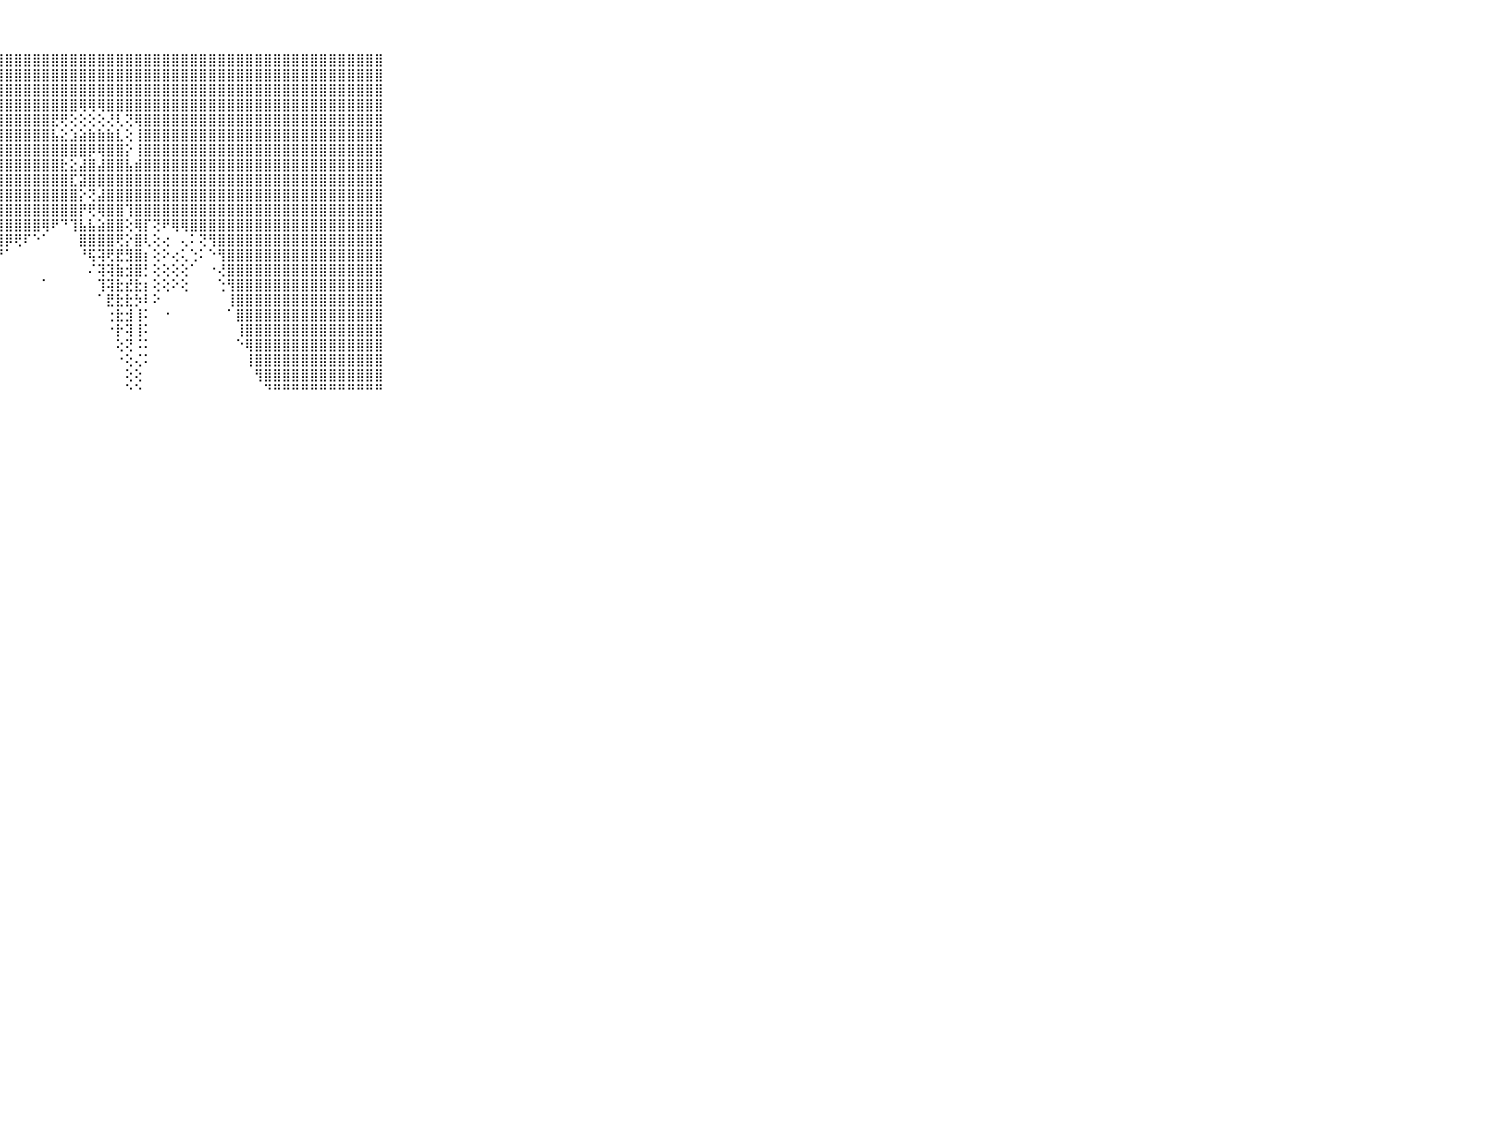

⠀⠀⠀⠀⠀⠀⠀⠀⠀⠀⠀⣿⣿⣿⣿⣿⣿⣿⣿⣿⣿⣿⣿⣿⣿⣿⣿⣿⣿⣿⣿⣿⣿⣿⣿⣿⣿⣿⣿⣿⣿⣿⣿⣿⣿⣿⣿⣿⣿⣿⣿⣿⣿⣿⣿⣿⣿⣿⣿⣿⣿⣿⣿⣿⣿⣿⣿⣿⣿⠀⠀⠀⠀⠀⠀⠀⠀⠀⠀⠀⠀
⠀⠀⠀⠀⠀⠀⠀⠀⠀⠀⠀⣿⣿⣿⣿⣿⣿⣿⣿⣿⣿⣿⣿⣿⣿⣿⣿⣿⣿⣿⣿⣿⣿⣿⣿⣿⣿⣿⣿⣿⣿⣿⣿⣿⣿⣿⣿⣿⣿⣿⣿⣿⣿⣿⣿⣿⣿⣿⣿⣿⣿⣿⣿⣿⣿⣿⣿⣿⣿⠀⠀⠀⠀⠀⠀⠀⠀⠀⠀⠀⠀
⠀⠀⠀⠀⠀⠀⠀⠀⠀⠀⠀⣿⣿⣿⣿⣿⣿⣿⣿⣿⣿⣿⣿⣿⣿⣿⣿⣿⣿⣿⣿⣿⣿⣿⣿⣿⣿⣿⣿⣿⣿⣿⣿⣿⣿⣿⣿⣿⣿⣿⣿⣿⣿⣿⣿⣿⣿⣿⣿⣿⣿⣿⣿⣿⣿⣿⣿⣿⣿⠀⠀⠀⠀⠀⠀⠀⠀⠀⠀⠀⠀
⠀⠀⠀⠀⠀⠀⠀⠀⠀⠀⠀⣿⣿⣿⣿⣿⣿⣿⣿⣿⣿⣿⣿⣿⣿⣿⣿⣿⣿⣿⣿⣿⣿⣿⣿⣿⢿⢿⢿⣿⣿⣿⣿⣿⣿⣿⣿⣿⣿⣿⣿⣿⣿⣿⣿⣿⣿⣿⣿⣿⣿⣿⣿⣿⣿⣿⣿⣿⣿⠀⠀⠀⠀⠀⠀⠀⠀⠀⠀⠀⠀
⠀⠀⠀⠀⠀⠀⠀⠀⠀⠀⠀⣿⣿⣿⣿⣿⣿⣿⣿⣿⣿⣿⣿⣿⣿⣿⣿⣿⣿⣿⣿⣿⣿⣟⢟⢕⢕⢕⢕⢜⢇⢝⢿⣿⣿⣿⣿⣿⣿⣿⣿⣿⣿⣿⣿⣿⣿⣿⣿⣿⣿⣿⣿⣿⣿⣿⣿⣿⣿⠀⠀⠀⠀⠀⠀⠀⠀⠀⠀⠀⠀
⠀⠀⠀⠀⠀⠀⠀⠀⠀⠀⠀⣿⣿⣿⣿⣿⣿⣿⣿⣿⣿⣿⣿⣿⣿⣿⣿⣿⣿⣿⣿⣿⣿⣧⣕⣱⣵⣷⣷⣷⣇⢕⢸⣿⣿⣿⣿⣿⣿⣿⣿⣿⣿⣿⣿⣿⣿⣿⣿⣿⣿⣿⣿⣿⣿⣿⣿⣿⣿⠀⠀⠀⠀⠀⠀⠀⠀⠀⠀⠀⠀
⠀⠀⠀⠀⠀⠀⠀⠀⠀⠀⠀⣿⣿⣿⣿⣿⣿⣿⣿⣿⣿⣿⣿⣿⣿⣿⣿⣿⣿⣿⣿⣿⣿⣿⣿⣿⣿⡿⢿⣿⣿⡕⢸⣿⣿⣿⣿⣿⣿⣿⣿⣿⣿⣿⣿⣿⣿⣿⣿⣿⣿⣿⣿⣿⣿⣿⣿⣿⣿⠀⠀⠀⠀⠀⠀⠀⠀⠀⠀⠀⠀
⠀⠀⠀⠀⠀⠀⠀⠀⠀⠀⠀⣿⣿⣿⣿⣿⣿⣿⣿⣿⣿⣿⣿⣿⣿⣿⣿⣿⣿⣿⣿⣿⣿⣿⣗⣕⣼⣿⣼⣿⣿⣧⣾⣿⣿⣿⣿⣿⣿⣿⣿⣿⣿⣿⣿⣿⣿⣿⣿⣿⣿⣿⣿⣿⣿⣿⣿⣿⣿⠀⠀⠀⠀⠀⠀⠀⠀⠀⠀⠀⠀
⠀⠀⠀⠀⠀⠀⠀⠀⠀⠀⠀⣿⣿⣿⣿⣿⣿⣿⣿⣿⣿⣿⣿⣿⣿⣿⣿⣿⣿⣿⣿⣿⣿⣿⣿⣏⣽⣿⣿⣿⣿⣿⣿⣿⣿⣿⣿⣿⣿⣿⣿⣿⣿⣿⣿⣿⣿⣿⣿⣿⣿⣿⣿⣿⣿⣿⣿⣿⣿⠀⠀⠀⠀⠀⠀⠀⠀⠀⠀⠀⠀
⠀⠀⠀⠀⠀⠀⠀⠀⠀⠀⠀⣿⣿⣿⣿⣿⣿⣿⣿⣿⣿⣿⣿⣿⣿⣿⣿⣿⣿⣿⣿⣿⣿⣿⣿⣿⡕⢝⣼⣿⣿⣿⣿⣿⣿⣿⣿⣿⣿⣿⣿⣿⣿⣿⣿⣿⣿⣿⣿⣿⣿⣿⣿⣿⣿⣿⣿⣿⣿⠀⠀⠀⠀⠀⠀⠀⠀⠀⠀⠀⠀
⠀⠀⠀⠀⠀⠀⠀⠀⠀⠀⠀⣿⣿⣿⣿⣿⣿⣿⣿⣿⣿⣿⣿⣿⣿⣿⣿⣿⣿⣿⣿⣿⣿⣿⣿⣿⡟⢟⢿⣿⣿⢹⣿⣿⣿⣿⣿⣿⣿⣿⣿⣿⣿⣿⣿⣿⣿⣿⣿⣿⣿⣿⣿⣿⣿⣿⣿⣿⣿⠀⠀⠀⠀⠀⠀⠀⠀⠀⠀⠀⠀
⠀⠀⠀⠀⠀⠀⠀⠀⠀⠀⠀⣿⣿⣿⣿⣿⣿⣿⣿⣿⣿⣿⣿⣿⣿⣿⣿⣿⣿⣿⣿⣿⢿⠟⠙⢹⣧⣧⣵⣿⣿⢕⢿⡏⢝⠟⢿⢿⣿⣿⣿⣿⣿⣿⣿⣿⣿⣿⣿⣿⣿⣿⣿⣿⣿⣿⣿⣿⣿⠀⠀⠀⠀⠀⠀⠀⠀⠀⠀⠀⠀
⠀⠀⠀⠀⠀⠀⠀⠀⠀⠀⠀⣿⣿⣿⣿⣿⣿⣿⣿⣿⣿⣿⣿⣿⣿⣿⣿⣿⡿⢟⠏⠑⠁⠀⠀⠀⣿⣿⣿⣿⢟⡕⣿⢇⢕⢔⠀⢄⠅⢝⢻⣿⣿⣿⣿⣿⣿⣿⣿⣿⣿⣿⣿⣿⣿⣿⣿⣿⣿⠀⠀⠀⠀⠀⠀⠀⠀⠀⠀⠀⠀
⠀⠀⠀⠀⠀⠀⠀⠀⠀⠀⠀⣿⣿⣿⣿⣿⣿⣿⣿⣿⣿⣿⣿⣿⣿⣿⢏⠙⠁⠀⠀⠀⠀⠀⠀⠀⠘⢯⢽⢟⣟⣻⣿⡆⢕⠕⢔⢅⢑⠅⠑⢻⣿⣿⣿⣿⣿⣿⣿⣿⣿⣿⣿⣿⣿⣿⣿⣿⣿⠀⠀⠀⠀⠀⠀⠀⠀⠀⠀⠀⠀
⠀⠀⠀⠀⠀⠀⠀⠀⠀⠀⠀⣿⣿⣿⣿⣿⣿⣿⣿⣿⣿⣿⣿⣿⣿⣿⠕⠀⠀⠀⠀⠀⠀⠀⠀⠀⠀⠌⢽⢽⣷⣺⣿⡃⢕⢕⢕⢕⠁⠀⠐⢜⣿⣿⣿⣿⣿⣿⣿⣿⣿⣿⣿⣿⣿⣿⣿⣿⣿⠀⠀⠀⠀⠀⠀⠀⠀⠀⠀⠀⠀
⠀⠀⠀⠀⠀⠀⠀⠀⠀⠀⠀⣿⣿⣿⣿⣿⣿⣿⣿⣿⣿⣿⣿⣿⣿⣿⠀⠀⠀⠀⠀⠀⠁⠀⠀⠀⠀⠀⢹⢽⣗⣞⣗⡆⢕⢕⠕⢕⠀⠀⠀⢑⢻⣿⣿⣿⣿⣿⣿⣿⣿⣿⣿⣿⣿⣿⣿⣿⣿⠀⠀⠀⠀⠀⠀⠀⠀⠀⠀⠀⠀
⠀⠀⠀⠀⠀⠀⠀⠀⠀⠀⠀⣿⣿⣿⣿⣿⣿⣿⣿⣿⣿⣿⣿⣿⣿⡇⠀⠀⠀⠀⠀⠀⠀⠀⠀⠀⠀⠀⠁⣟⣗⣗⡳⠇⠕⠀⠀⠀⠀⠀⠀⠀⢸⣿⣿⣿⣿⣿⣿⣿⣿⣿⣿⣿⣿⣿⣿⣿⣿⠀⠀⠀⠀⠀⠀⠀⠀⠀⠀⠀⠀
⠀⠀⠀⠀⠀⠀⠀⠀⠀⠀⠀⣿⣿⣿⣿⣿⣿⣿⣿⣿⣿⣿⣿⣿⣿⡇⠀⠀⠀⠀⠀⠀⠀⠀⠀⠀⠀⠀⠀⢐⣗⣺⢸⠅⠀⠐⠀⠀⠀⠀⠀⠀⠁⣿⣿⣿⣿⣿⣿⣿⣿⣿⣿⣿⣿⣿⣿⣿⣿⠀⠀⠀⠀⠀⠀⠀⠀⠀⠀⠀⠀
⠀⠀⠀⠀⠀⠀⠀⠀⠀⠀⠀⣿⣿⣿⣿⣿⣿⣿⣿⣿⣿⣿⣿⣿⣿⢕⠀⠀⠀⠀⠀⠀⠀⠀⠀⠀⠀⠀⠀⠐⡗⢽⢸⠅⠀⠀⠀⠀⠀⠀⠀⠀⠀⢸⣿⣿⣿⣿⣿⣿⣿⣿⣿⣿⣿⣿⣿⣿⣿⠀⠀⠀⠀⠀⠀⠀⠀⠀⠀⠀⠀
⠀⠀⠀⠀⠀⠀⠀⠀⠀⠀⠀⣿⣿⣿⣿⣿⣿⣿⣿⣿⣿⣿⣿⣿⣿⠕⠀⠀⠀⠀⠀⠀⠀⠀⠀⠀⠀⠀⠀⠀⢕⢝⠨⠅⠀⠀⠀⠀⠀⠀⠀⠀⠀⠑⢿⣿⣿⣿⣿⣿⣿⣿⣿⣿⣿⣿⣿⣿⣿⠀⠀⠀⠀⠀⠀⠀⠀⠀⠀⠀⠀
⠀⠀⠀⠀⠀⠀⠀⠀⠀⠀⠀⣿⣿⣿⣿⣿⣿⣿⣿⣿⣿⣿⣿⣿⡏⠀⠀⠀⠀⠀⠀⠀⠀⠀⠀⠀⠀⠀⠀⠀⠐⢕⢌⠅⠀⠀⠀⠀⠀⠀⠀⠀⠀⠀⢸⣿⣿⣿⣿⣿⣿⣿⣿⣿⣿⣿⣿⣿⣿⠀⠀⠀⠀⠀⠀⠀⠀⠀⠀⠀⠀
⠀⠀⠀⠀⠀⠀⠀⠀⠀⠀⠀⣿⣿⣿⣿⣿⣿⣿⣿⣿⣿⣿⣿⣿⡇⠀⠀⠀⠀⠀⠀⠀⠀⠀⠀⠀⠀⠀⠀⠀⠀⢕⢕⠀⠀⠀⠀⠀⠀⠀⠀⠀⠀⠀⠀⢻⣿⣿⣿⣿⣿⣿⣿⣿⣿⣿⣿⣿⣿⠀⠀⠀⠀⠀⠀⠀⠀⠀⠀⠀⠀
⠀⠀⠀⠀⠀⠀⠀⠀⠀⠀⠀⠛⠛⠛⠛⠛⠛⠛⠛⠛⠛⠛⠛⠛⠃⠀⠀⠀⠀⠀⠀⠀⠀⠀⠀⠀⠀⠀⠀⠀⠀⠑⠑⠀⠀⠀⠀⠀⠀⠀⠀⠀⠀⠀⠀⠀⠙⠛⠛⠛⠛⠛⠛⠛⠛⠛⠛⠛⠛⠀⠀⠀⠀⠀⠀⠀⠀⠀⠀⠀⠀